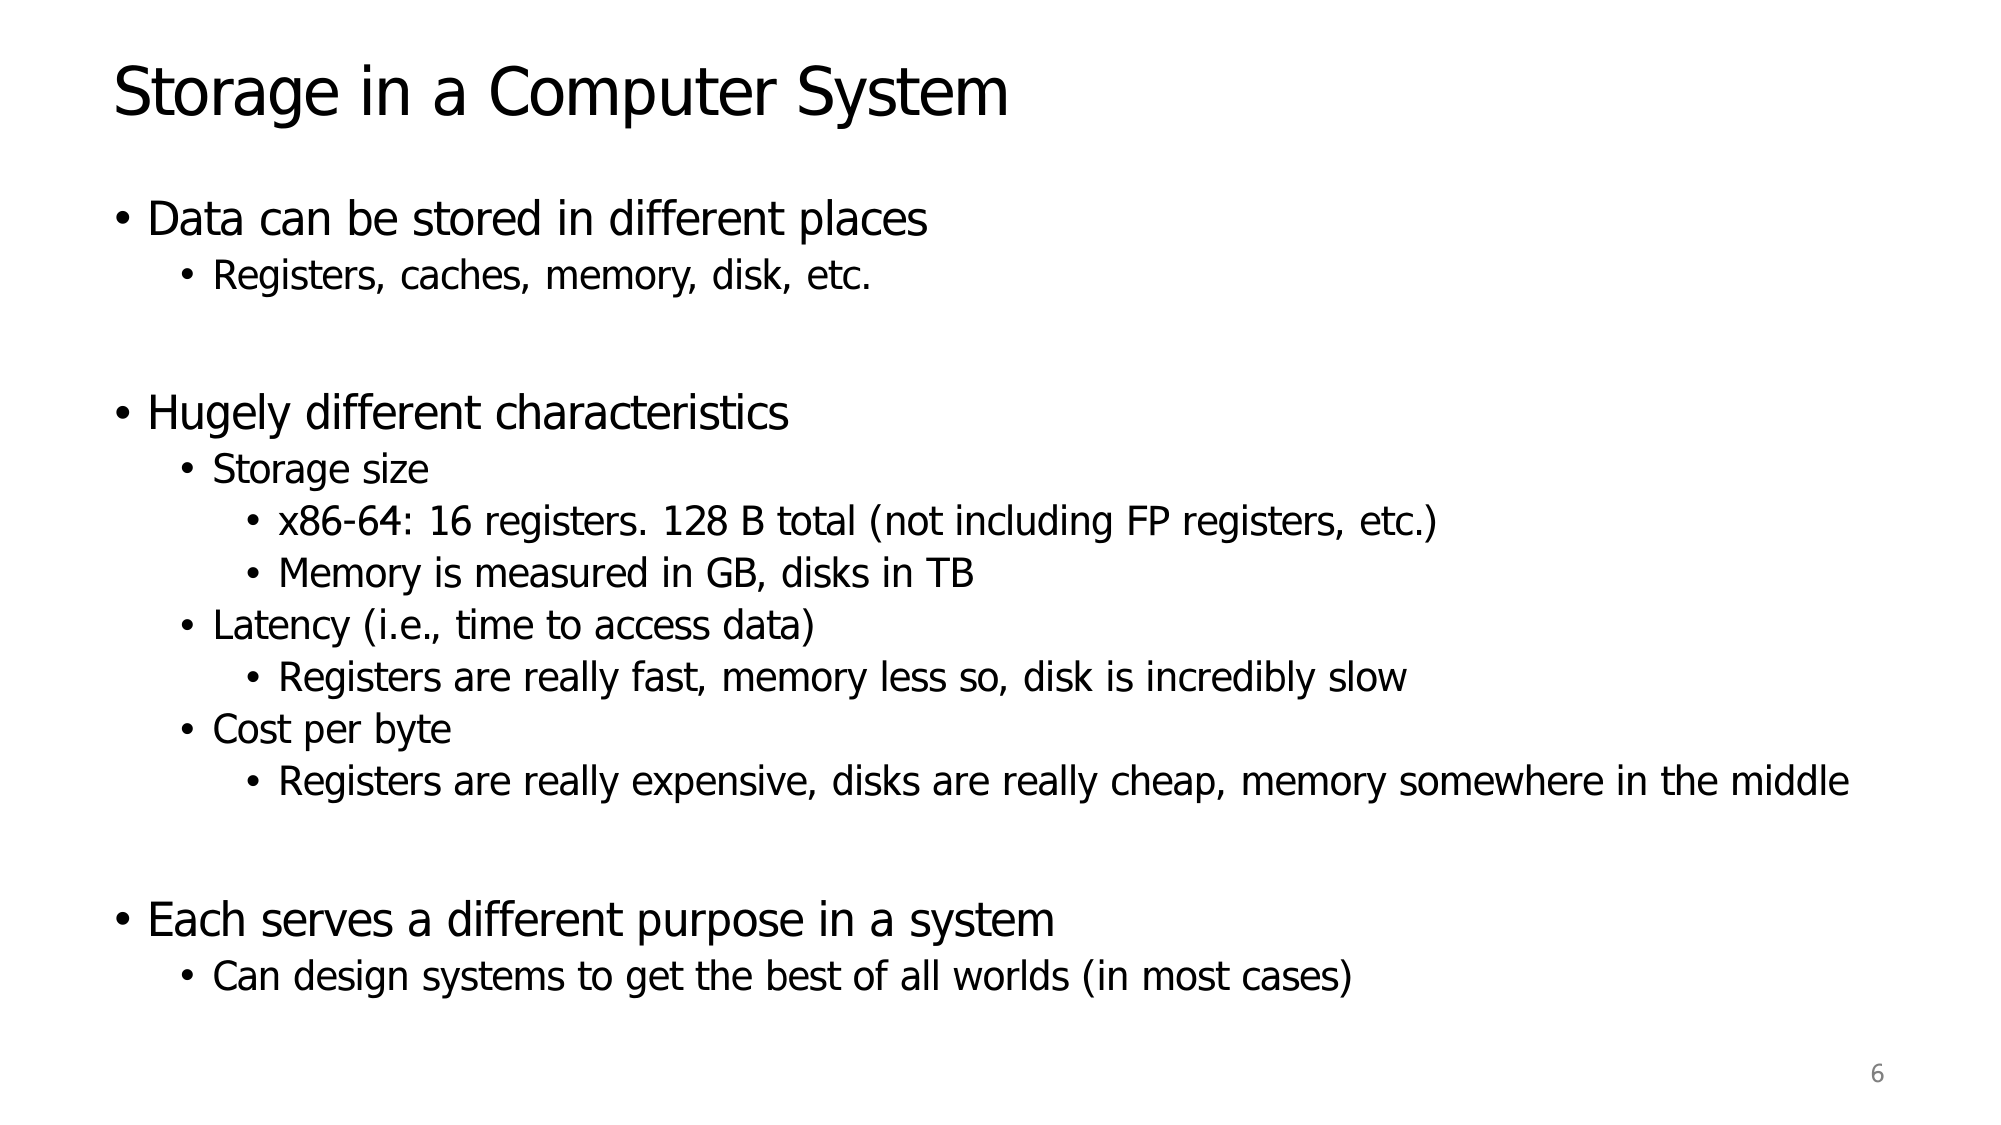

# Storage in a Computer System
Data can be stored in different places
Registers, caches, memory, disk, etc.

Hugely different characteristics
Storage size
x86-64: 16 registers. 128 B total (not including FP registers, etc.)
Memory is measured in GB, disks in TB
Latency (i.e., time to access data)
Registers are really fast, memory less so, disk is incredibly slow
Cost per byte
Registers are really expensive, disks are really cheap, memory somewhere in the middle

Each serves a different purpose in a system
Can design systems to get the best of all worlds (in most cases)
6